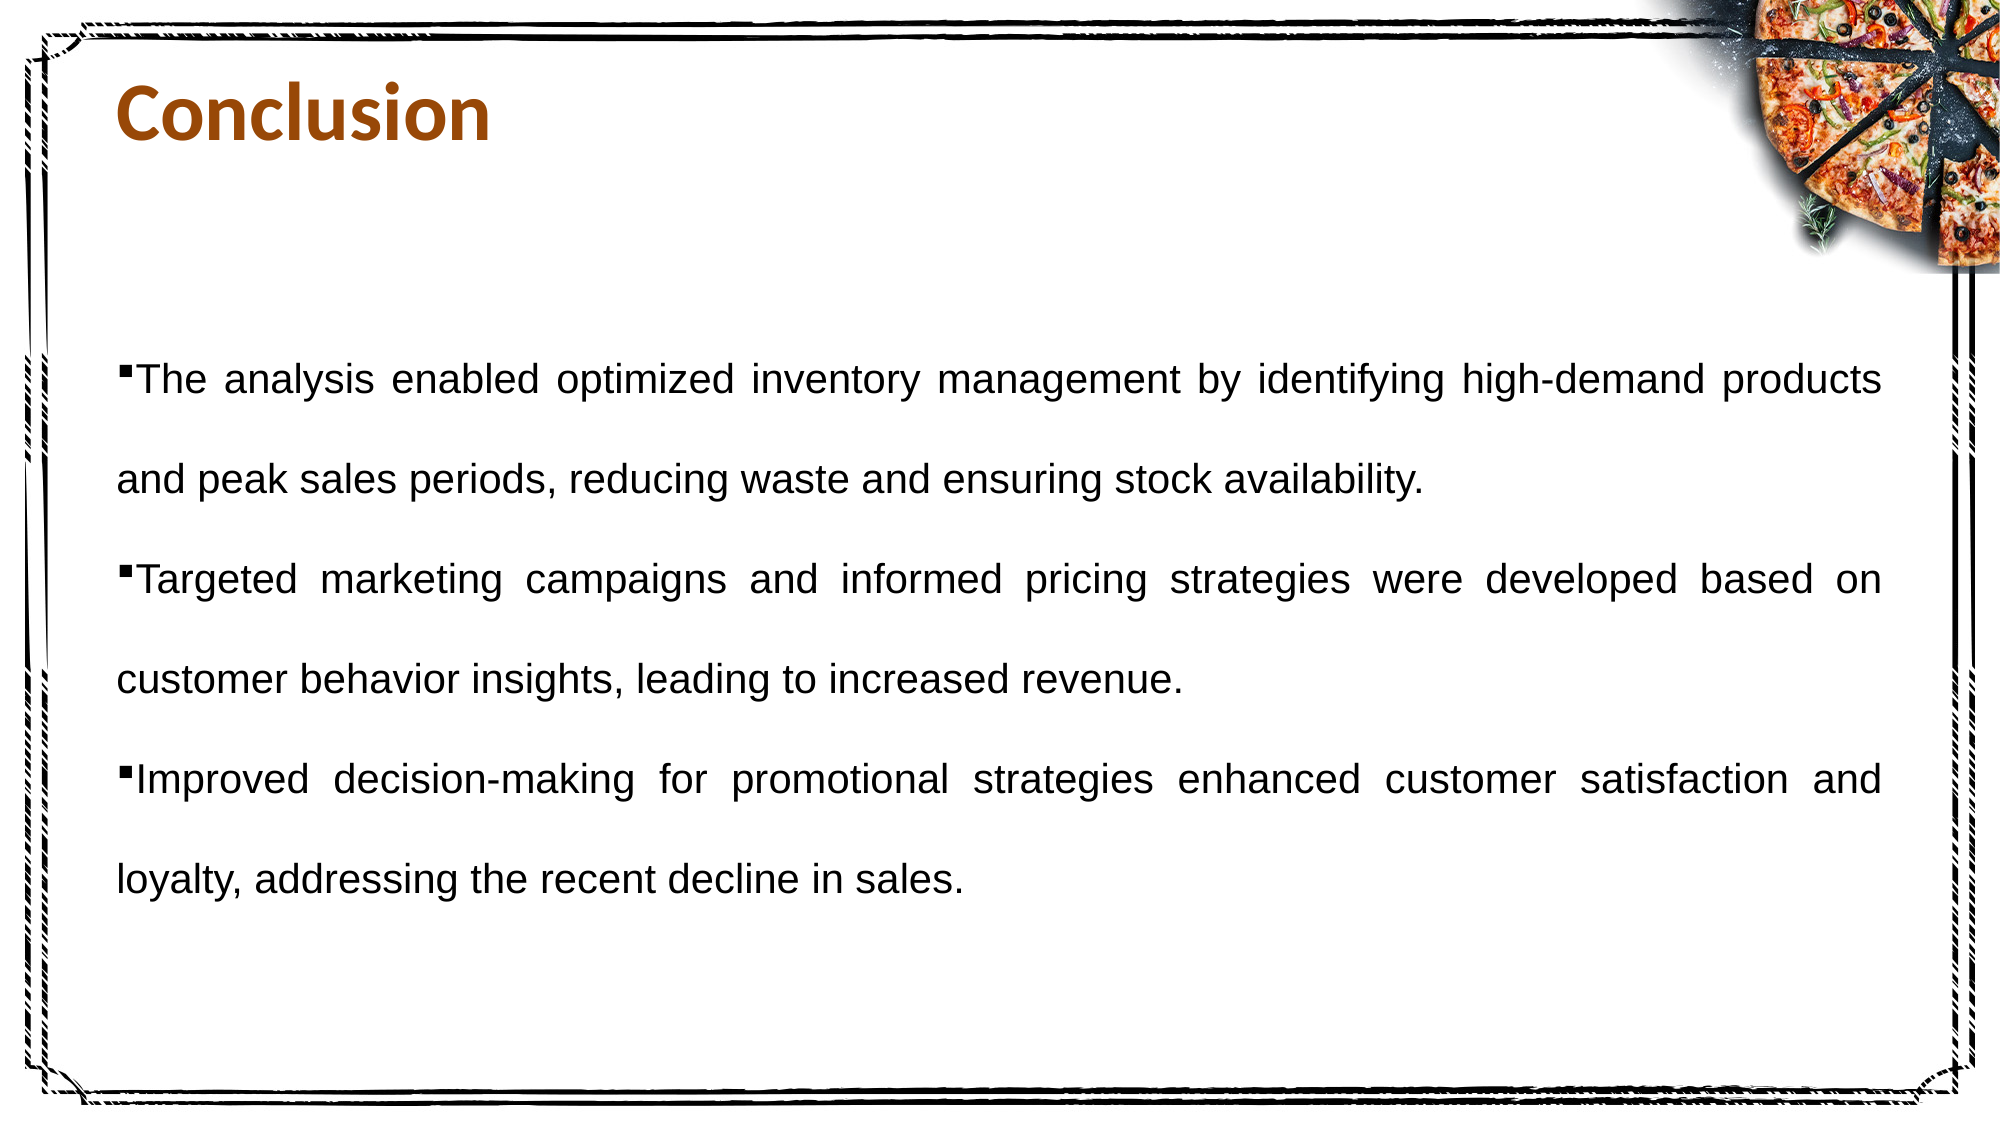

# Conclusion

The analysis enabled optimized inventory management by identifying high-demand products and peak sales periods, reducing waste and ensuring stock availability.
Targeted marketing campaigns and informed pricing strategies were developed based on customer behavior insights, leading to increased revenue.
Improved decision-making for promotional strategies enhanced customer satisfaction and loyalty, addressing the recent decline in sales.